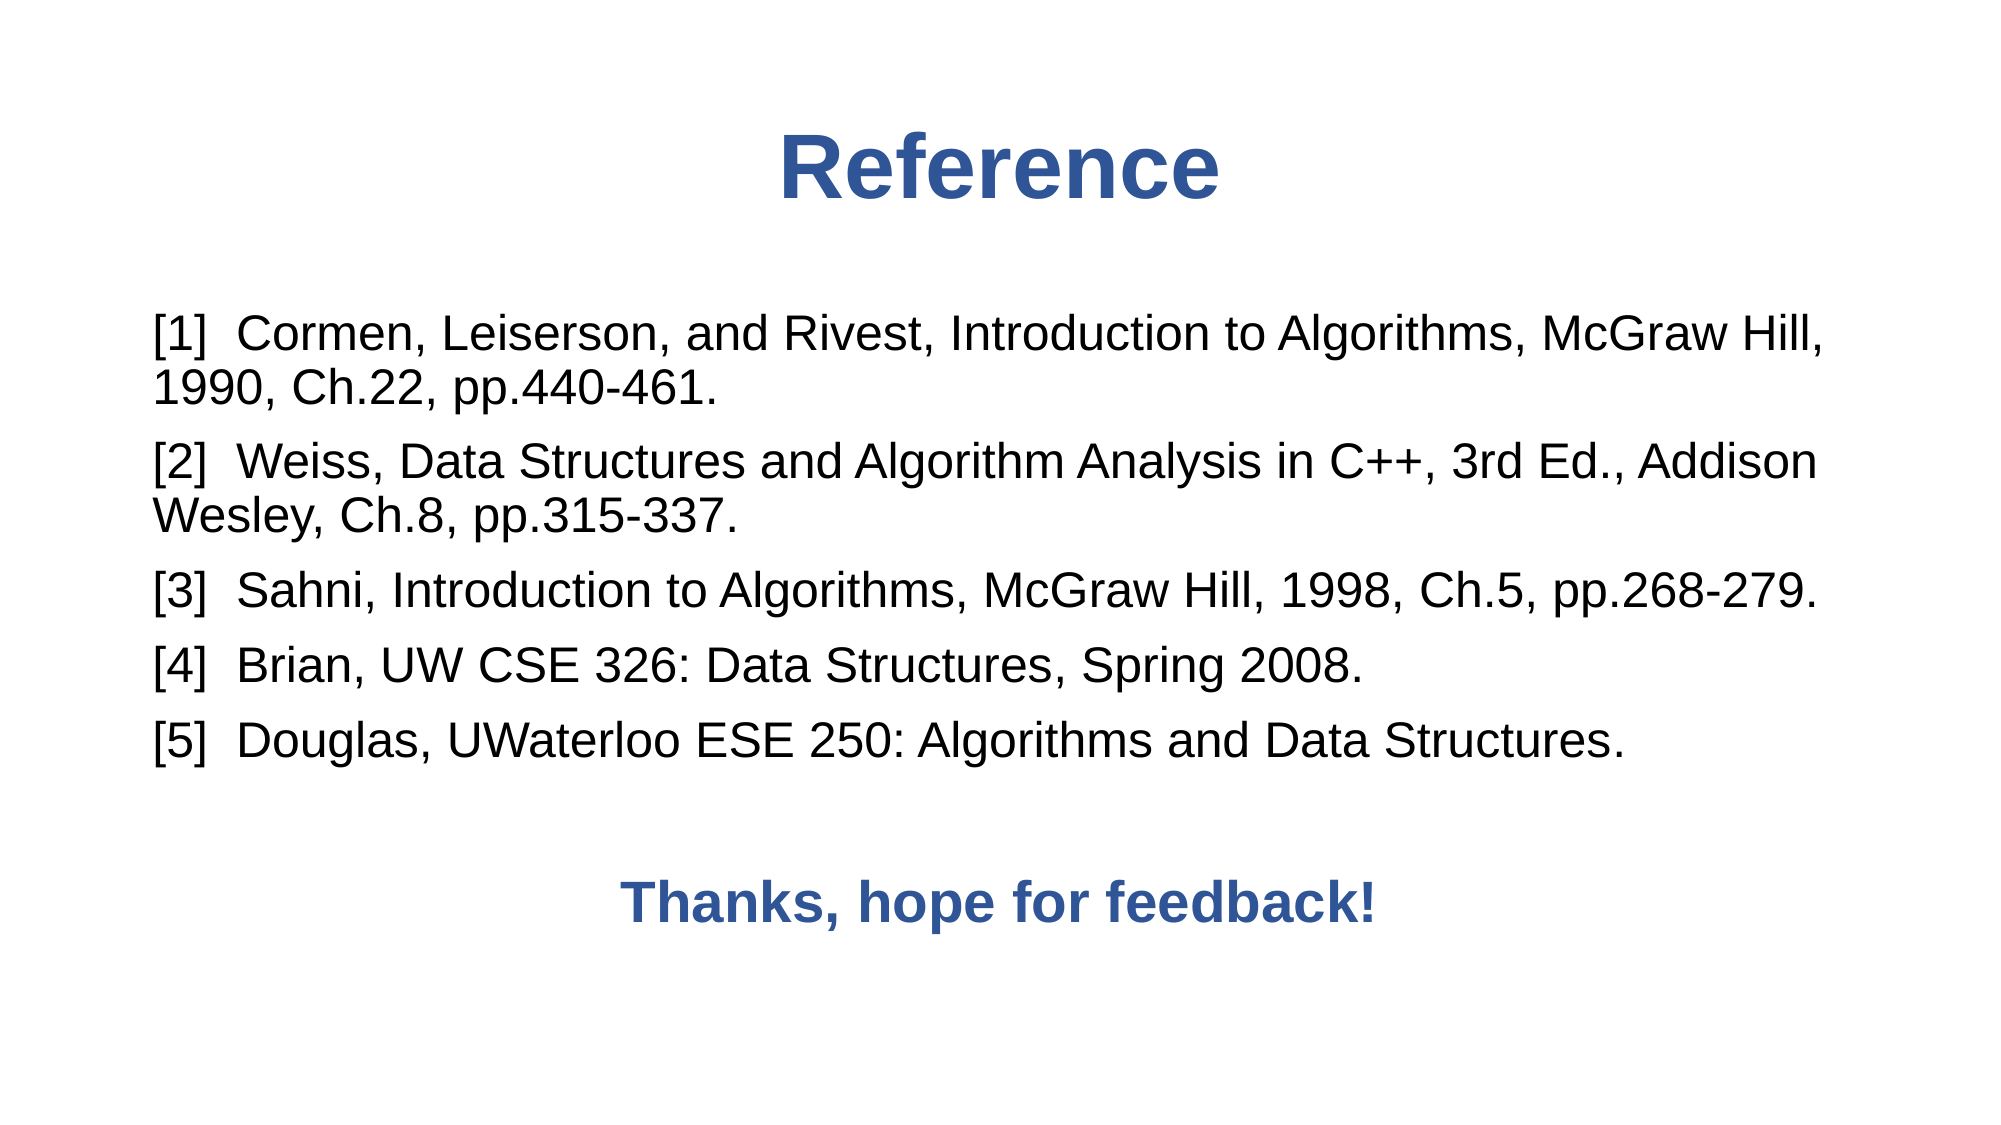

# Reference
[1]  Cormen, Leiserson, and Rivest, Introduction to Algorithms, McGraw Hill, 1990, Ch.22, pp.440-461.
[2]  Weiss, Data Structures and Algorithm Analysis in C++, 3rd Ed., Addison Wesley, Ch.8, pp.315-337.
[3]  Sahni, Introduction to Algorithms, McGraw Hill, 1998, Ch.5, pp.268-279.
[4]  Brian, UW CSE 326: Data Structures, Spring 2008.
[5]  Douglas, UWaterloo ESE 250: Algorithms and Data Structures.

Thanks, hope for feedback!